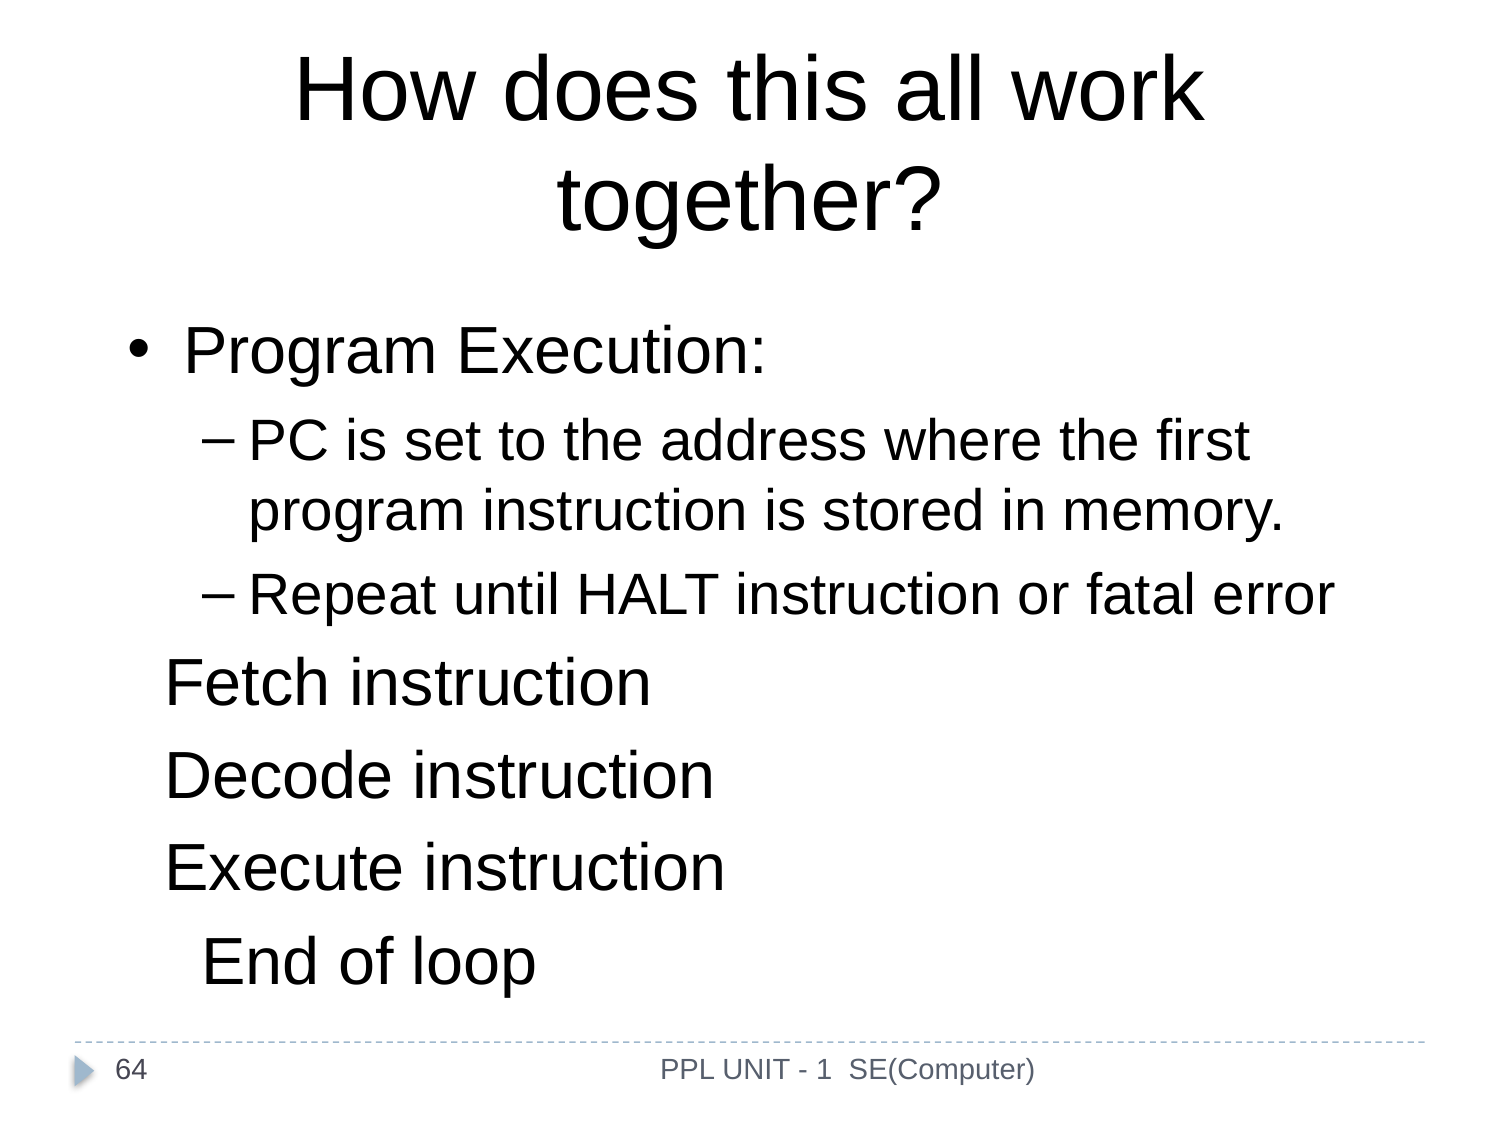

How does this all work together?
Program Execution:
PC is set to the address where the first program instruction is stored in memory.
Repeat until HALT instruction or fatal error
  Fetch instruction
  Decode instruction
  Execute instruction
    End of loop

64
PPL UNIT - 1  SE(Computer)